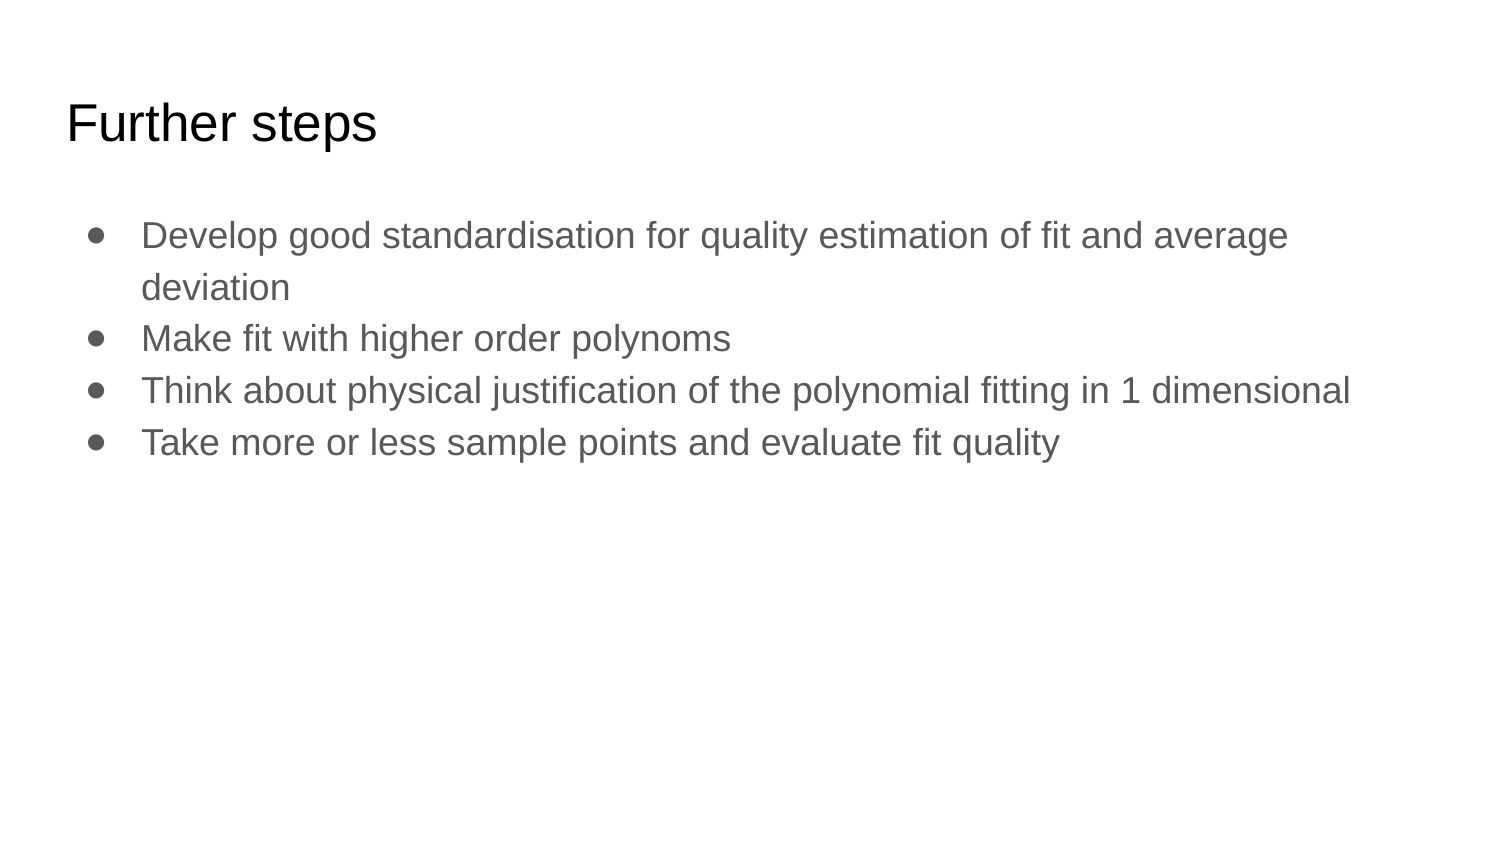

# Further steps
Develop good standardisation for quality estimation of fit and average deviation
Make fit with higher order polynoms
Think about physical justification of the polynomial fitting in 1 dimensional
Take more or less sample points and evaluate fit quality